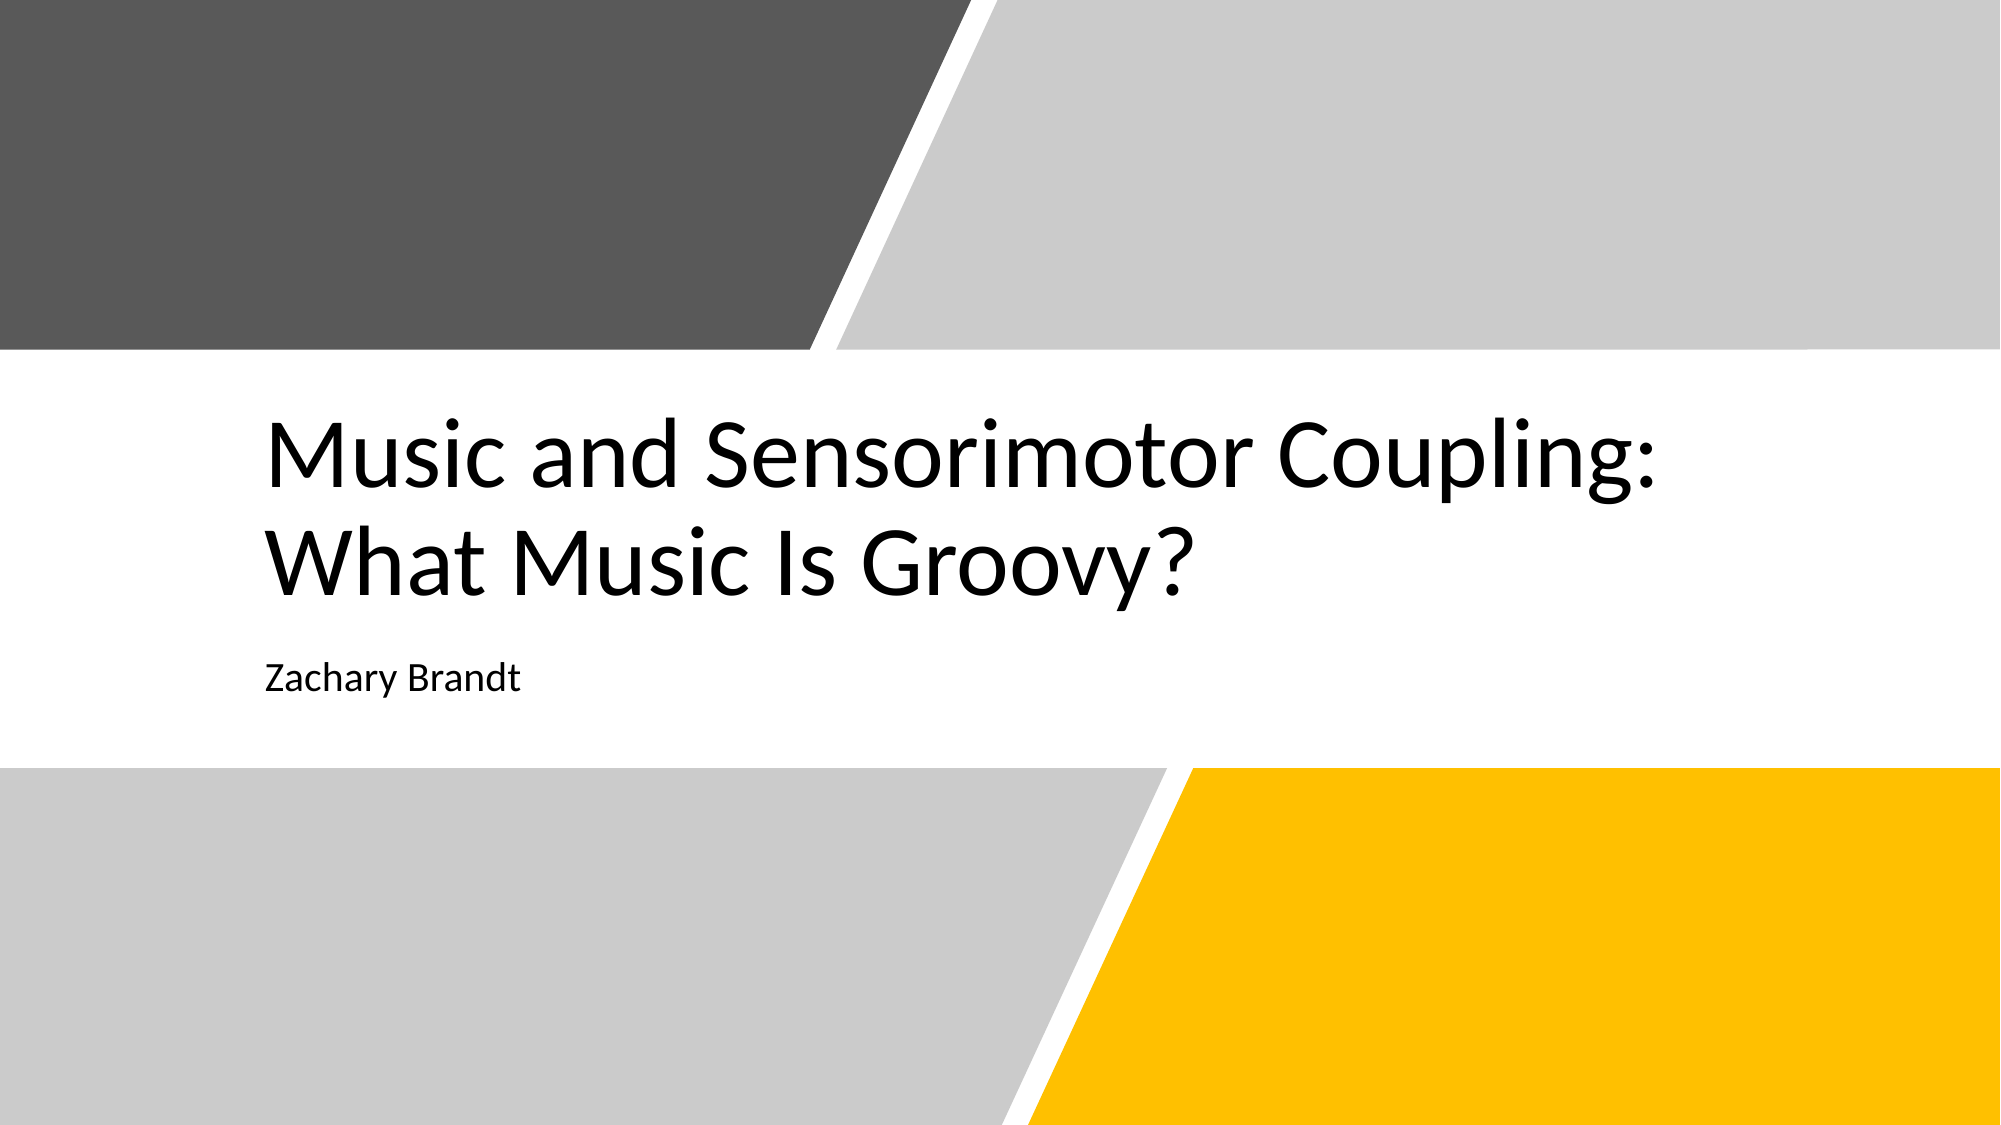

# Music and Sensorimotor Coupling: What Music Is Groovy?
Zachary Brandt